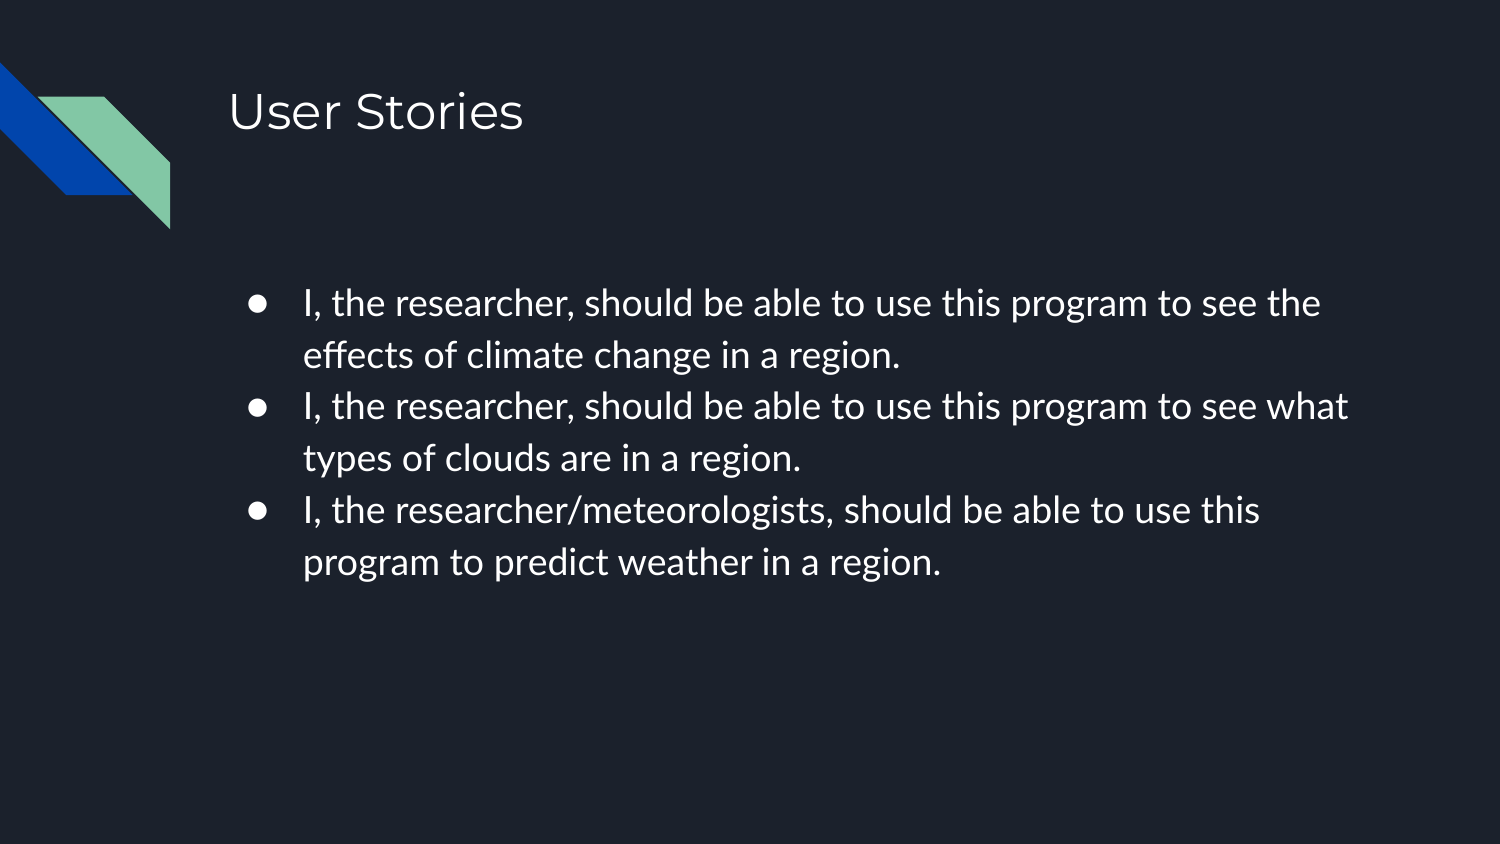

# User Stories
I, the researcher, should be able to use this program to see the effects of climate change in a region.
I, the researcher, should be able to use this program to see what types of clouds are in a region.
I, the researcher/meteorologists, should be able to use this program to predict weather in a region.